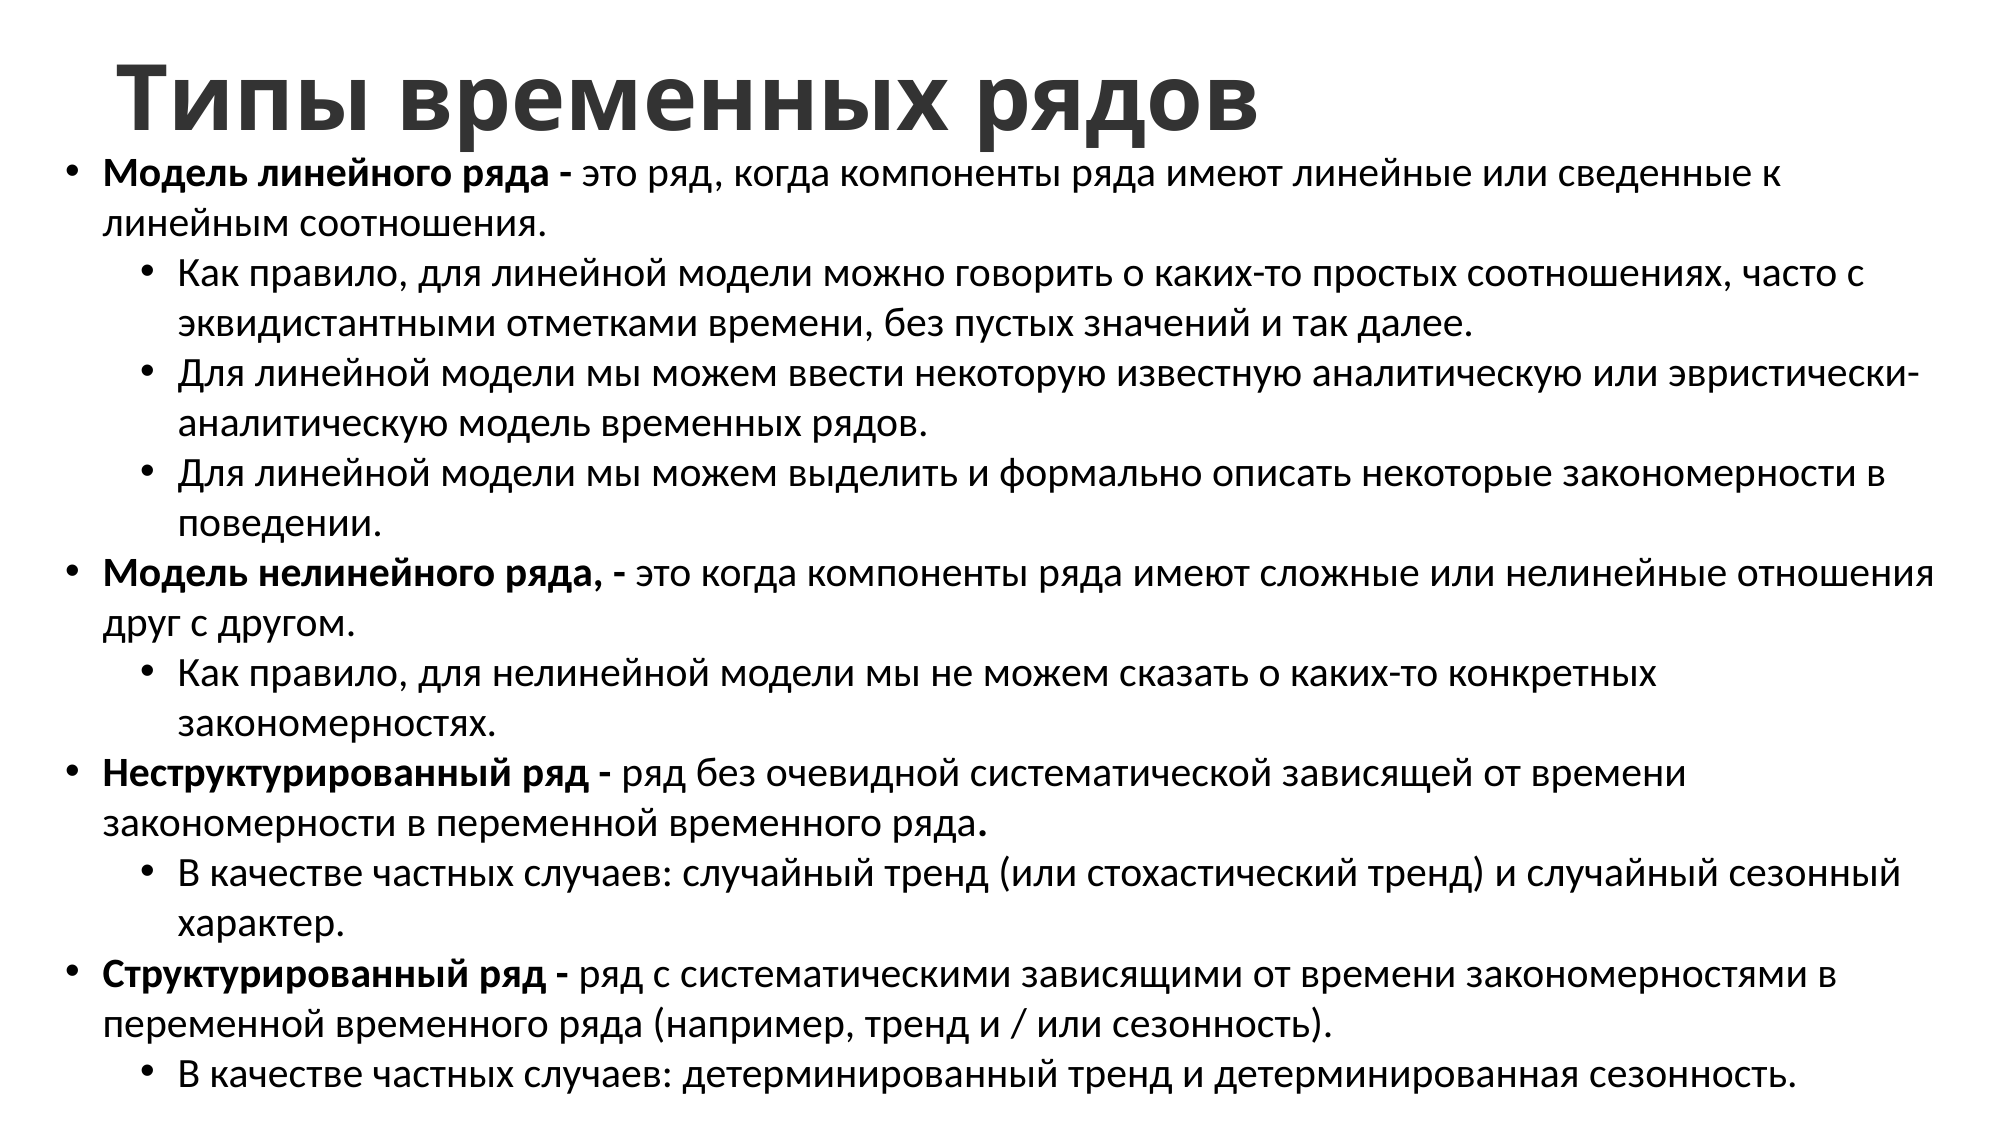

# Типы временных рядов
Модель линейного ряда - это ряд, когда компоненты ряда имеют линейные или сведенные к линейным соотношения.
Как правило, для линейной модели можно говорить о каких-то простых соотношениях, часто с эквидистантными отметками времени, без пустых значений и так далее.
Для линейной модели мы можем ввести некоторую известную аналитическую или эвристически-аналитическую модель временных рядов.
Для линейной модели мы можем выделить и формально описать некоторые закономерности в поведении.
Модель нелинейного ряда, - это когда компоненты ряда имеют сложные или нелинейные отношения друг с другом.
Как правило, для нелинейной модели мы не можем сказать о каких-то конкретных закономерностях.
Неструктурированный ряд - ряд без очевидной систематической зависящей от времени закономерности в переменной временного ряда.
В качестве частных случаев: случайный тренд (или стохастический тренд) и случайный сезонный характер.
Структурированный ряд - ряд с систематическими зависящими от времени закономерностями в переменной временного ряда (например, тренд и / или сезонность).
В качестве частных случаев: детерминированный тренд и детерминированная сезонность.